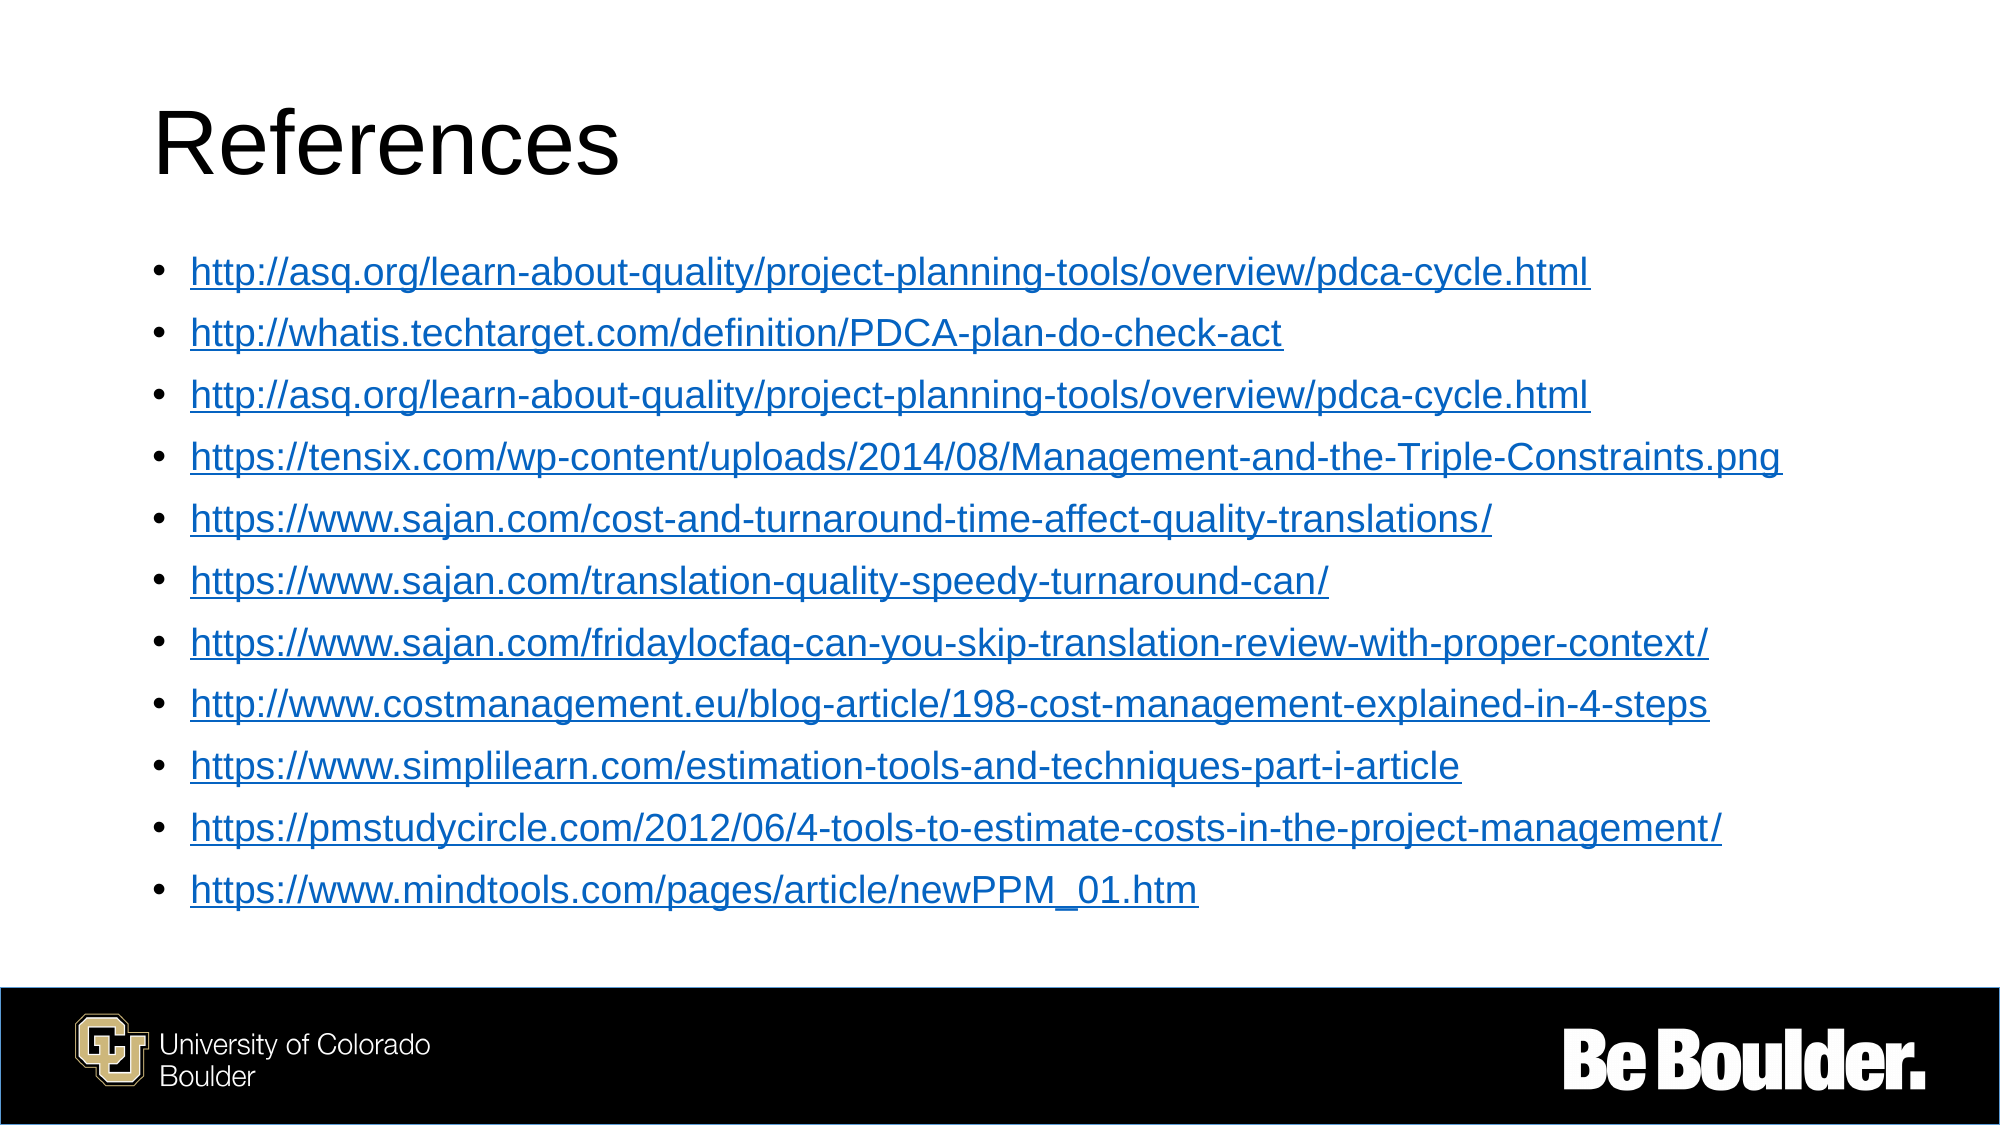

# References

http://asq.org/learn-about-quality/project-planning-tools/overview/pdca-cycle.html
http://whatis.techtarget.com/definition/PDCA-plan-do-check-act
http://asq.org/learn-about-quality/project-planning-tools/overview/pdca-cycle.html
https://tensix.com/wp-content/uploads/2014/08/Management-and-the-Triple-Constraints.png
https://www.sajan.com/cost-and-turnaround-time-affect-quality-translations/
https://www.sajan.com/translation-quality-speedy-turnaround-can/
https://www.sajan.com/fridaylocfaq-can-you-skip-translation-review-with-proper-context/
http://www.costmanagement.eu/blog-article/198-cost-management-explained-in-4-steps
https://www.simplilearn.com/estimation-tools-and-techniques-part-i-article
https://pmstudycircle.com/2012/06/4-tools-to-estimate-costs-in-the-project-management/
https://www.mindtools.com/pages/article/newPPM_01.htm